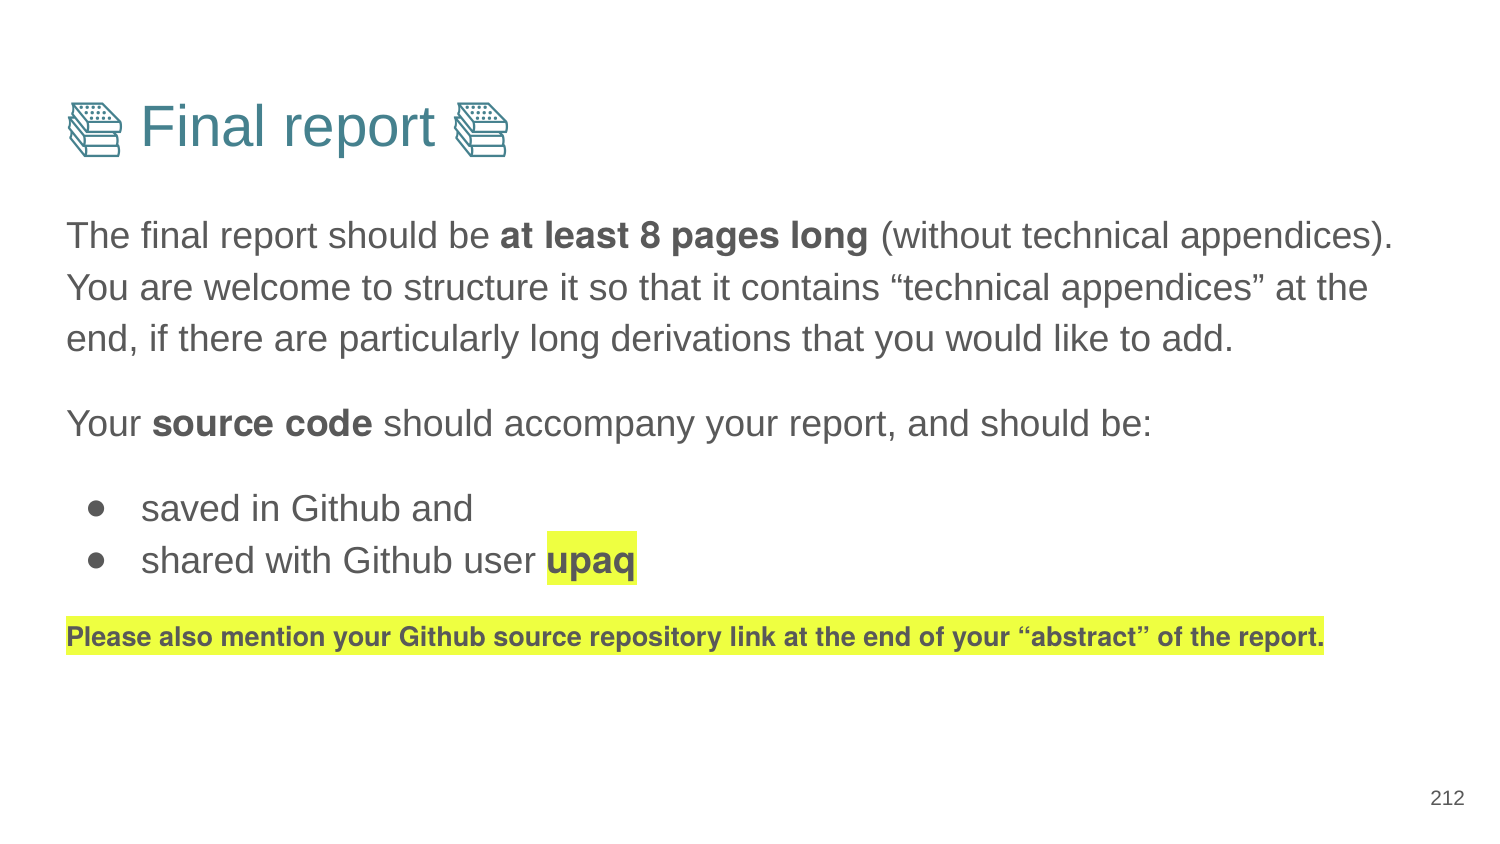

# 📚 Final report 📚
The final report should be at least 8 pages long (without technical appendices). You are welcome to structure it so that it contains “technical appendices” at the end, if there are particularly long derivations that you would like to add.
Your source code should accompany your report, and should be:
saved in Github and
shared with Github user upaq
Please also mention your Github source repository link at the end of your “abstract” of the report.
212